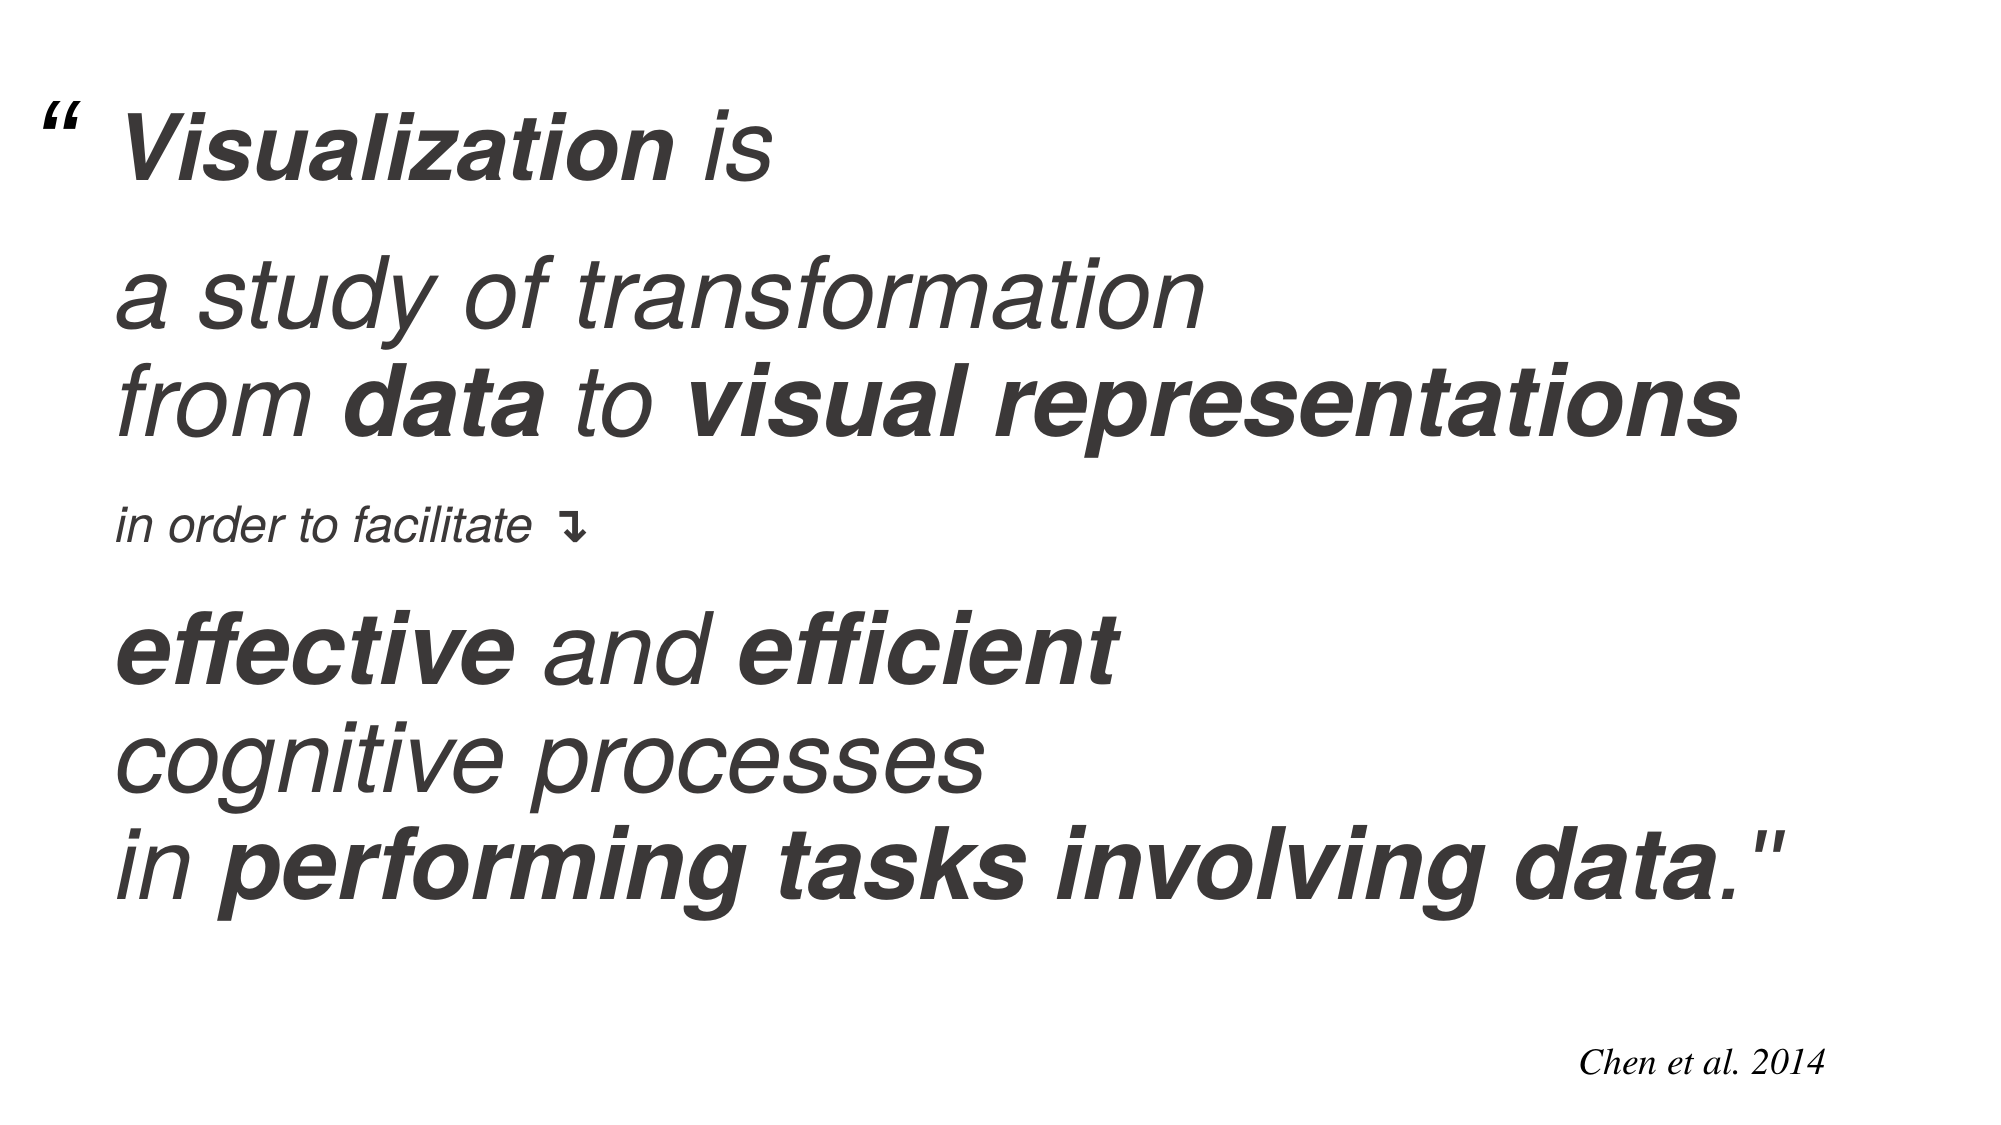

“
Visualization is
a study of transformation
from data to visual representations
in order to facilitate ↴
effective and efficient
cognitive processes
in performing tasks involving data."
Chen et al. 2014